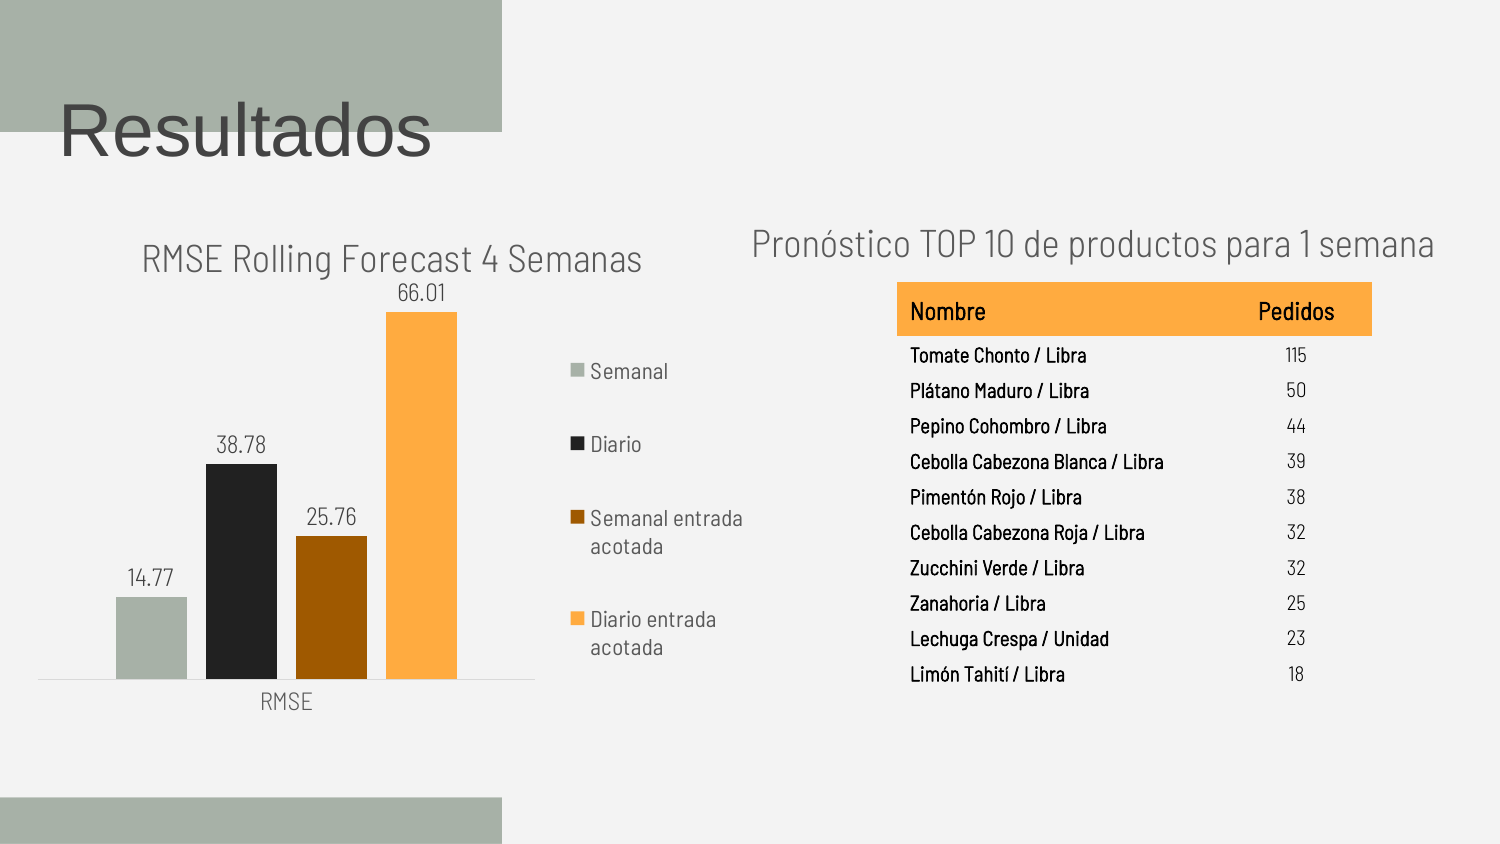

# Resultados

### Chart: RMSE Rolling Forecast 4 Semanas

| Category | Semanal | Diario | Semanal entrada acotada | Diario entrada acotada |
|---|---|---|---|---|
| RMSE | 14.77 | 38.78 | 25.76 | 66.00999999999999 |
Pronóstico TOP 10 de productos para 1 semana
| Nombre | Pedidos |
| --- | --- |
| Tomate Chonto / Libra | 115 |
| Plátano Maduro / Libra | 50 |
| Pepino Cohombro / Libra | 44 |
| Cebolla Cabezona Blanca / Libra | 39 |
| Pimentón Rojo / Libra | 38 |
| Cebolla Cabezona Roja / Libra | 32 |
| Zucchini Verde / Libra | 32 |
| Zanahoria / Libra | 25 |
| Lechuga Crespa / Unidad | 23 |
| Limón Tahití / Libra | 18 |